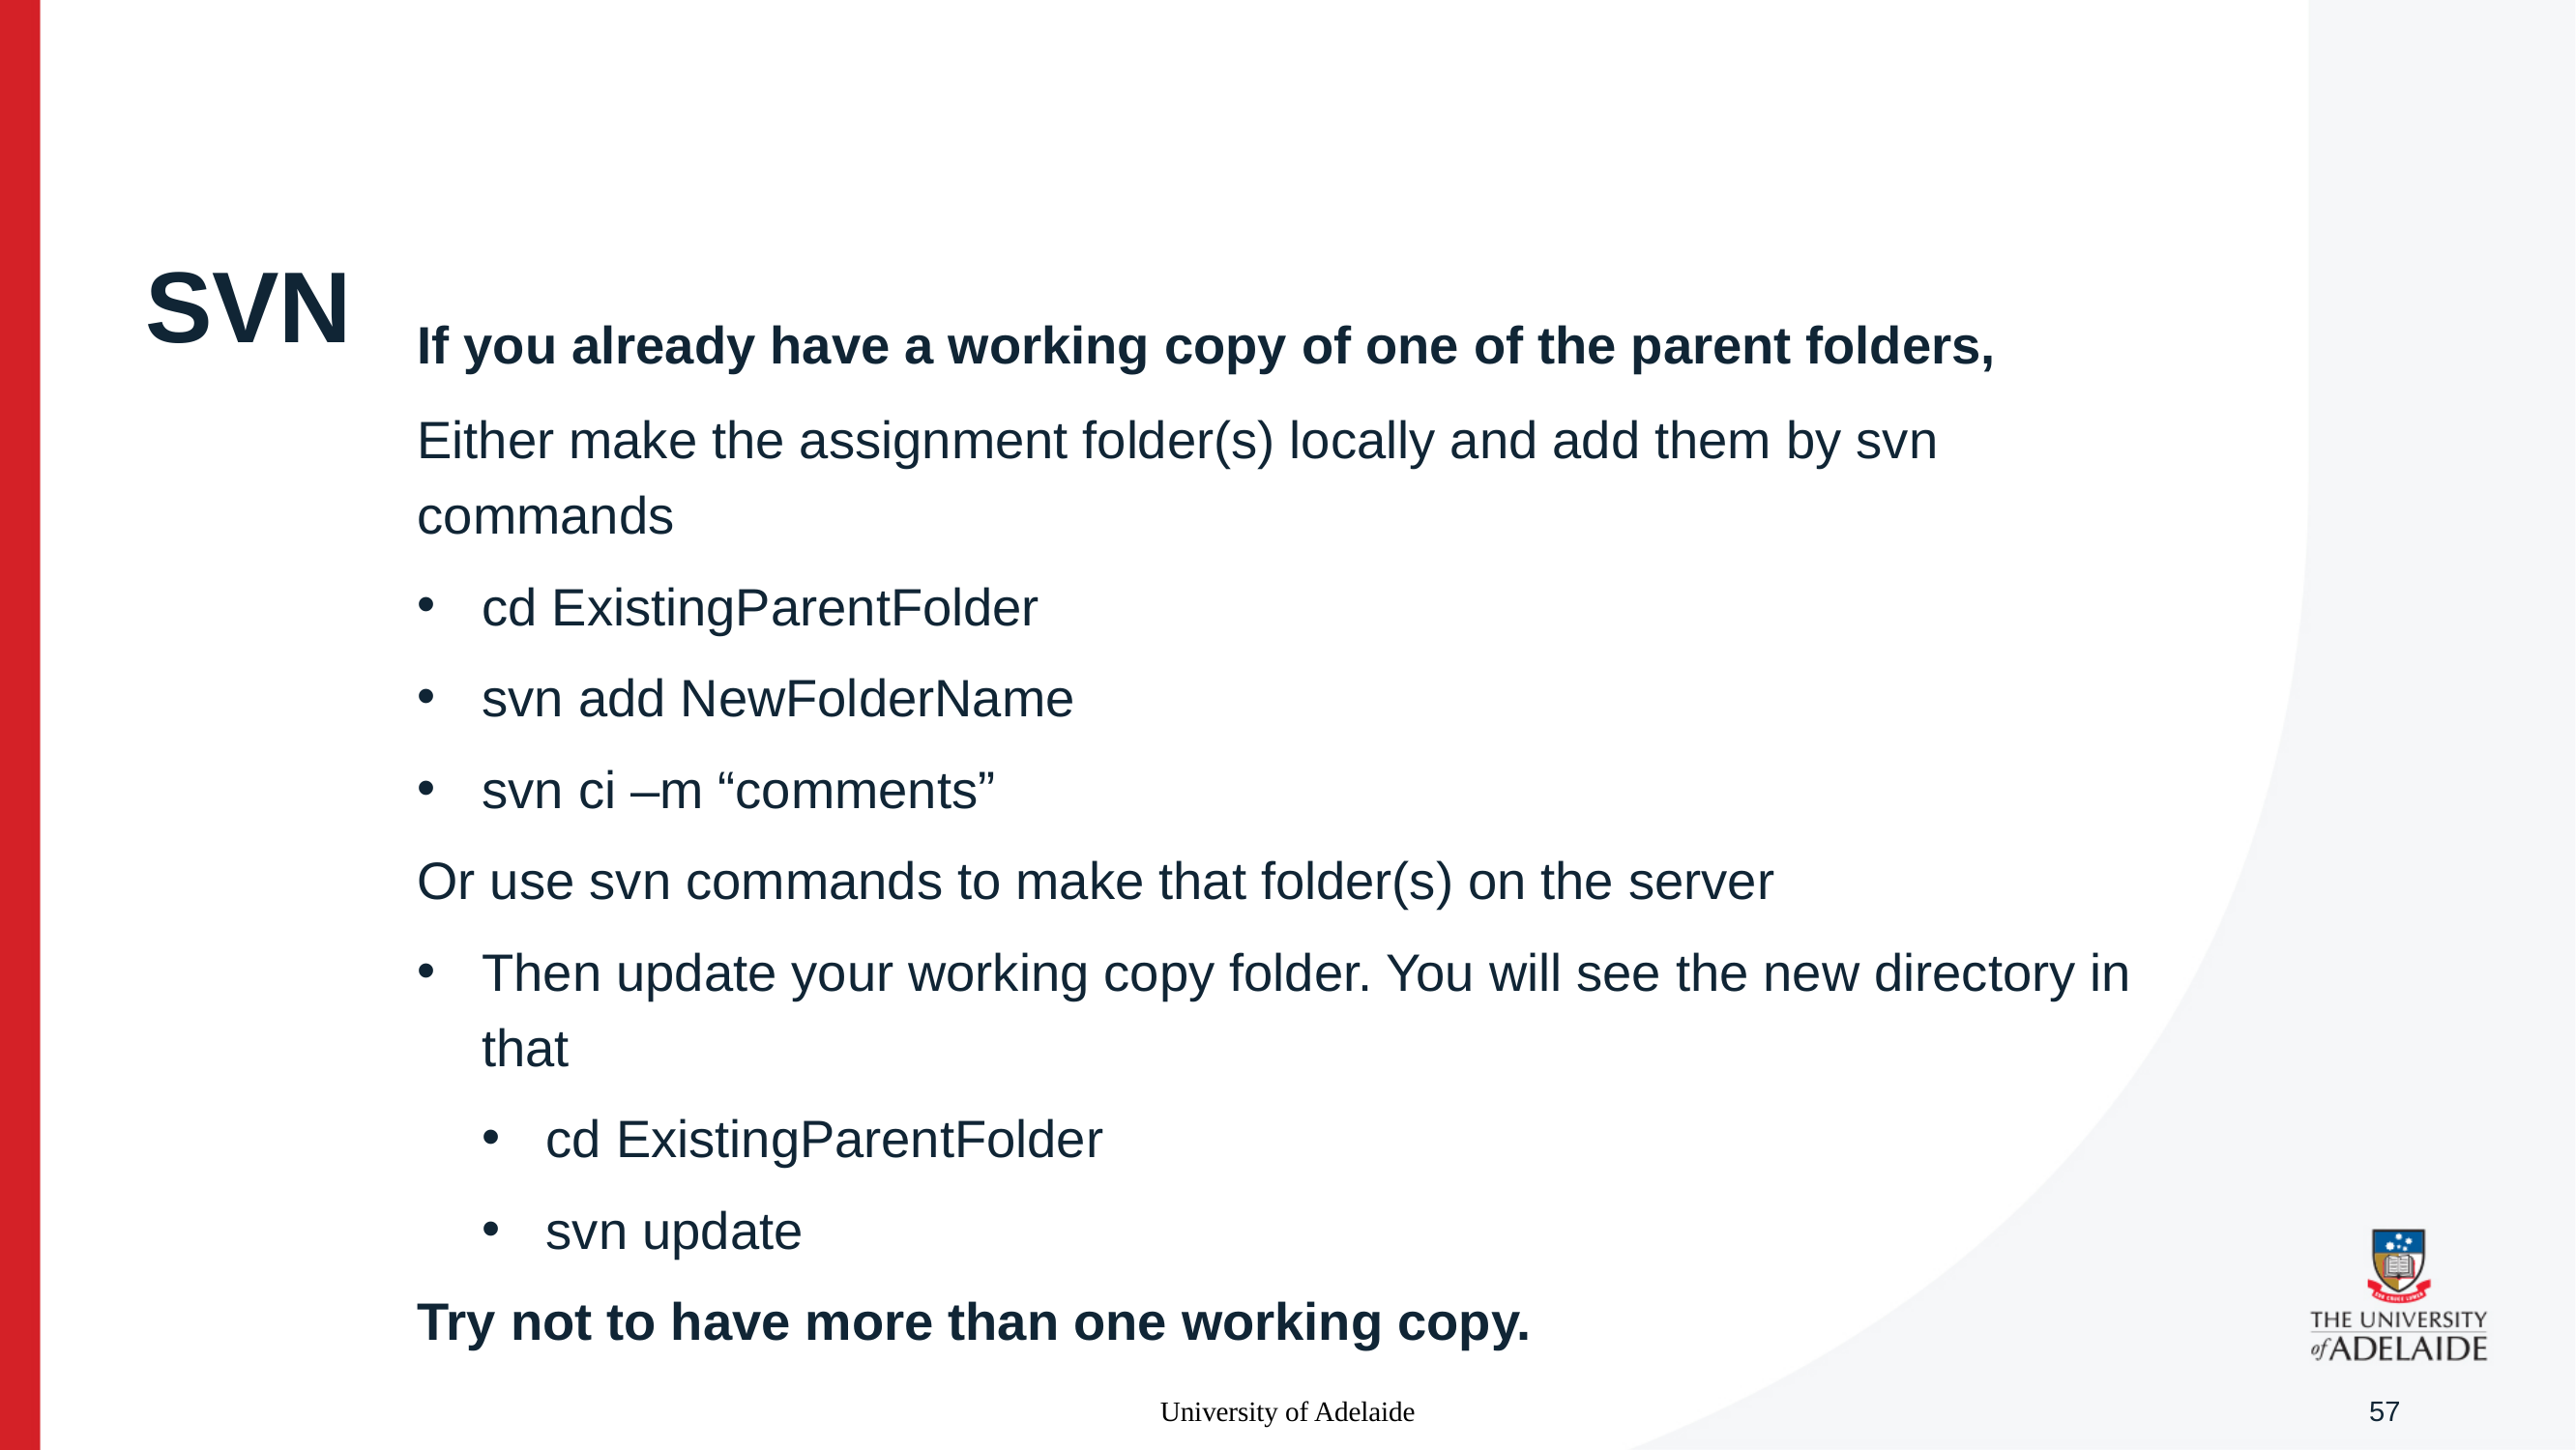

# SVN
If you already have a working copy of one of the parent folders,
Either make the assignment folder(s) locally and add them by svn commands
cd ExistingParentFolder
svn add NewFolderName
svn ci –m “comments”
Or use svn commands to make that folder(s) on the server
Then update your working copy folder. You will see the new directory in that
cd ExistingParentFolder
svn update
Try not to have more than one working copy.

University of Adelaide
57